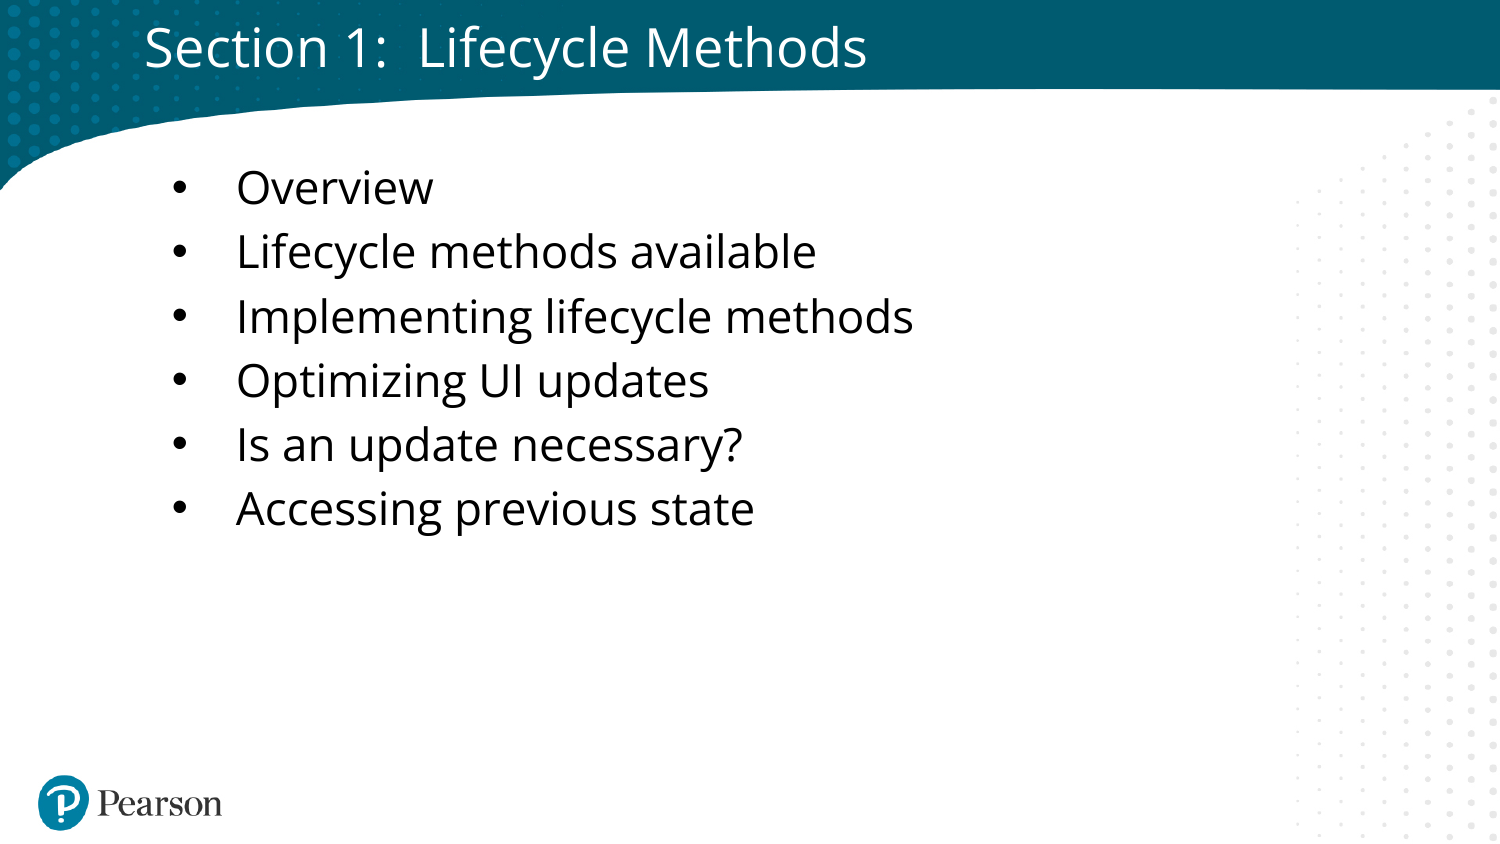

# Section 1:  Lifecycle Methods
Overview
Lifecycle methods available
Implementing lifecycle methods
Optimizing UI updates
Is an update necessary?
Accessing previous state